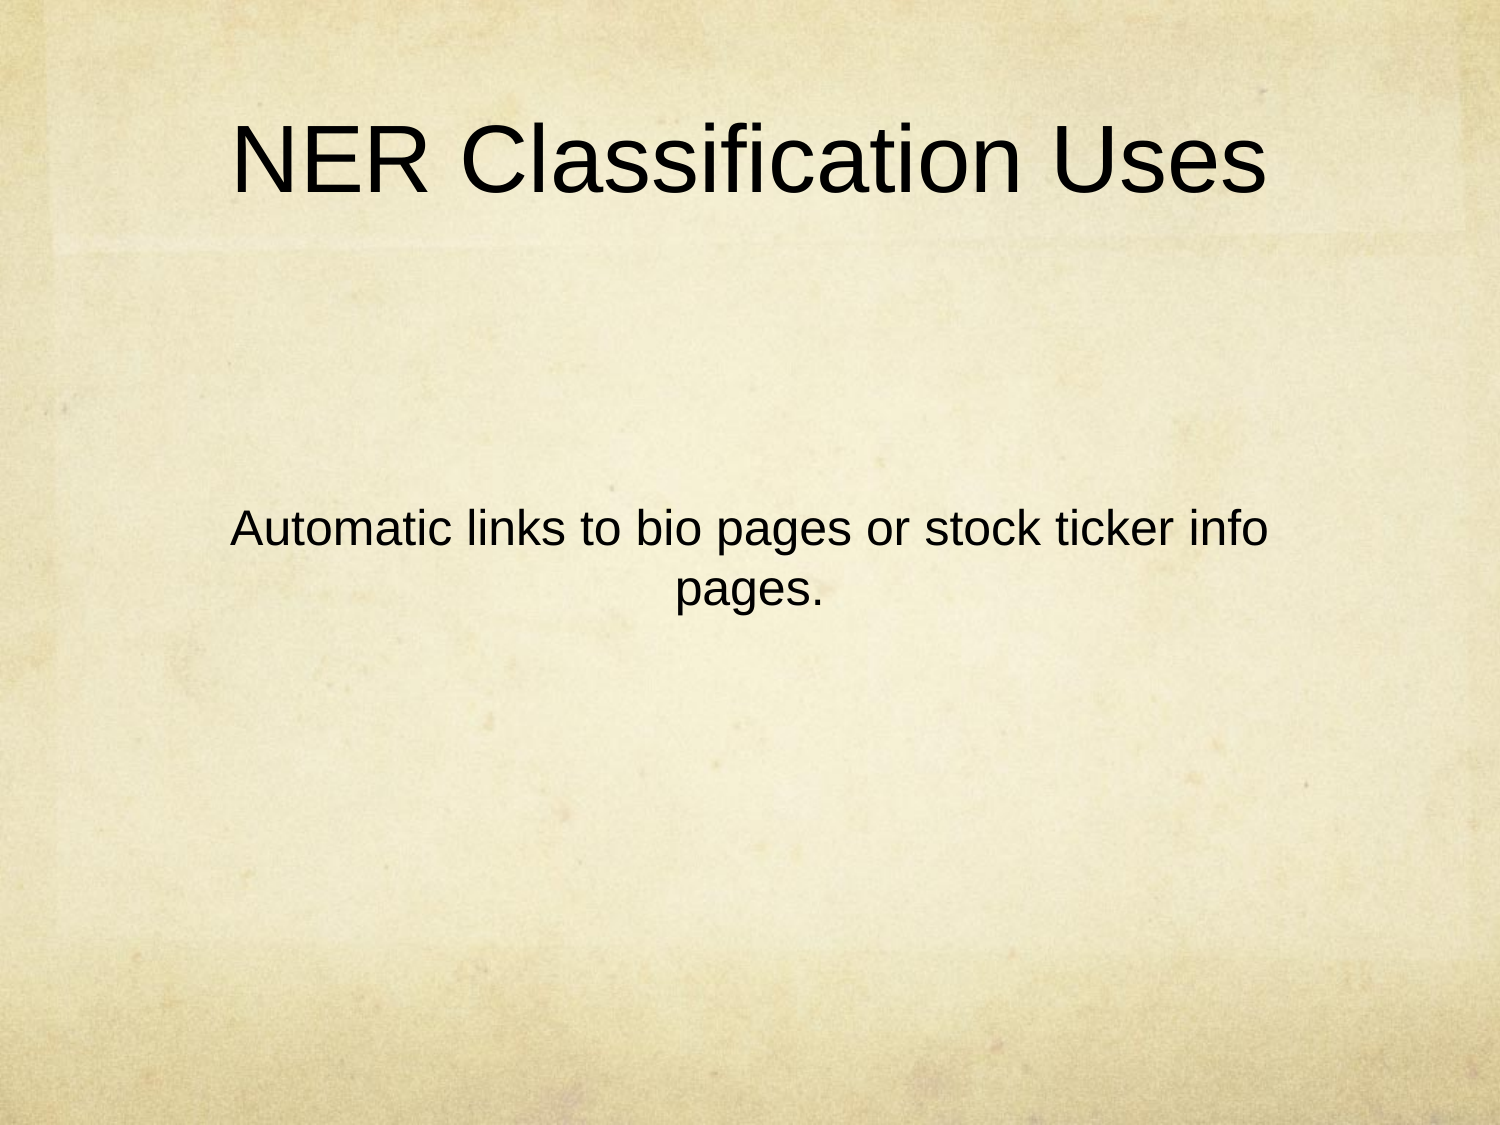

# NER Classification Uses

Automatic links to bio pages or stock ticker info pages.